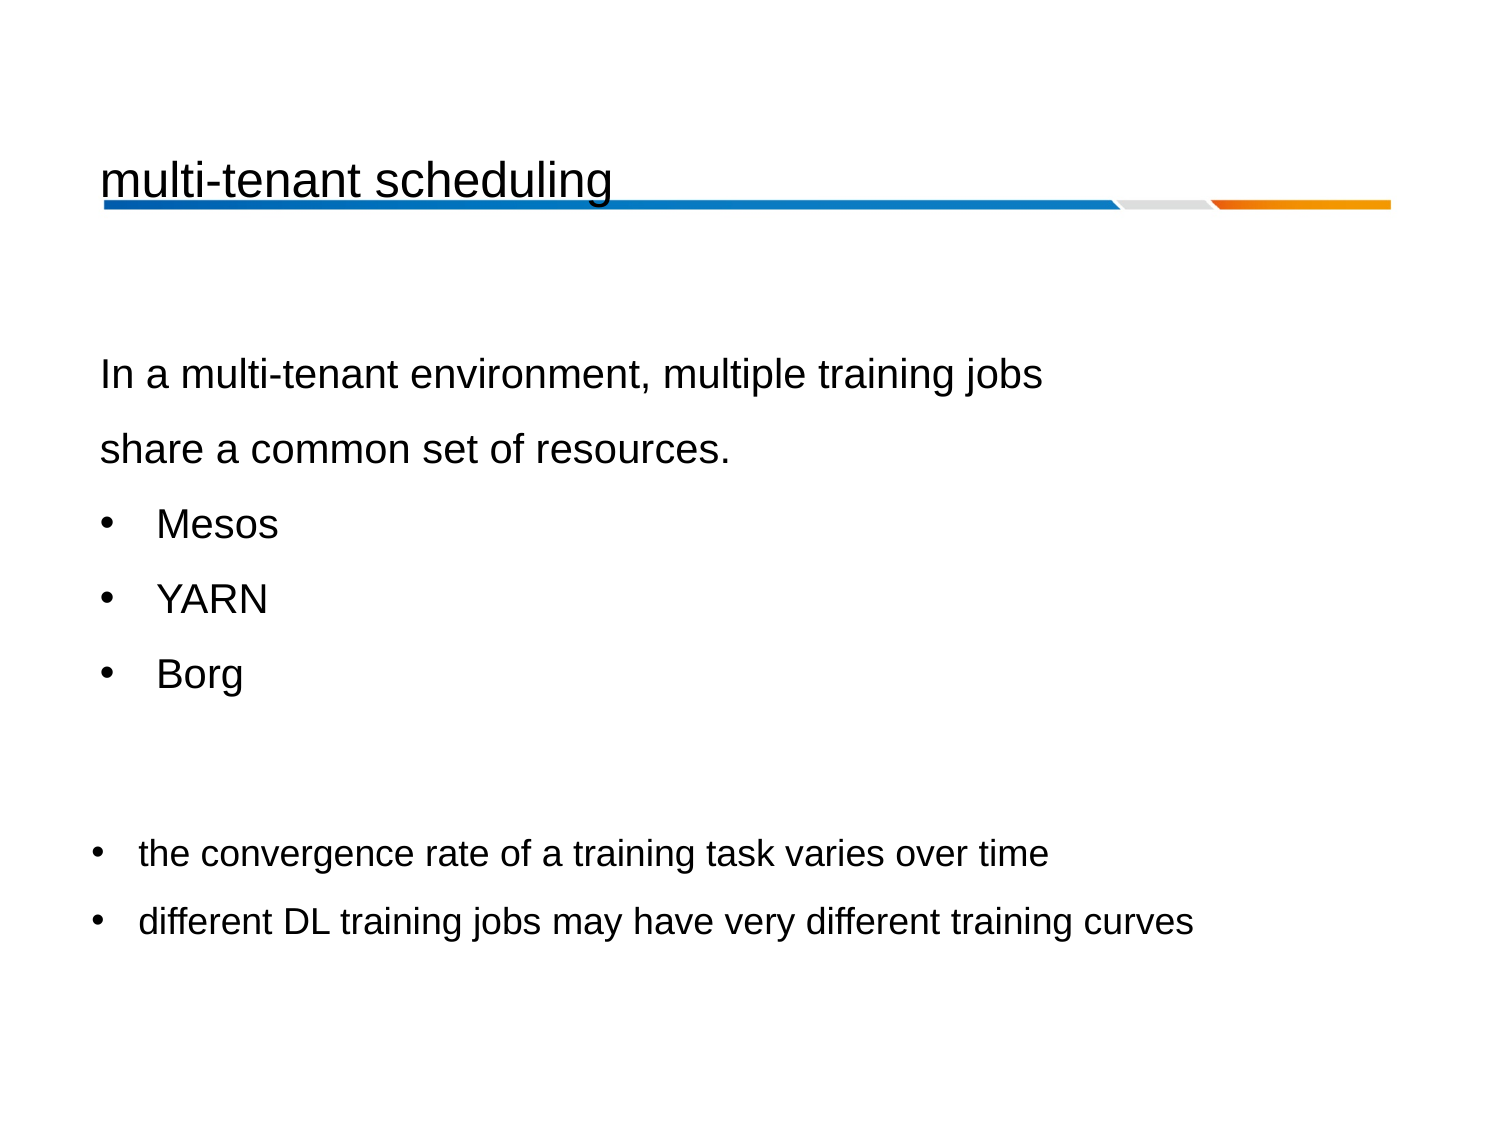

# multi-tenant scheduling
In a multi-tenant environment, multiple training jobs share a common set of resources.
Mesos
YARN
Borg
the convergence rate of a training task varies over time
different DL training jobs may have very different training curves